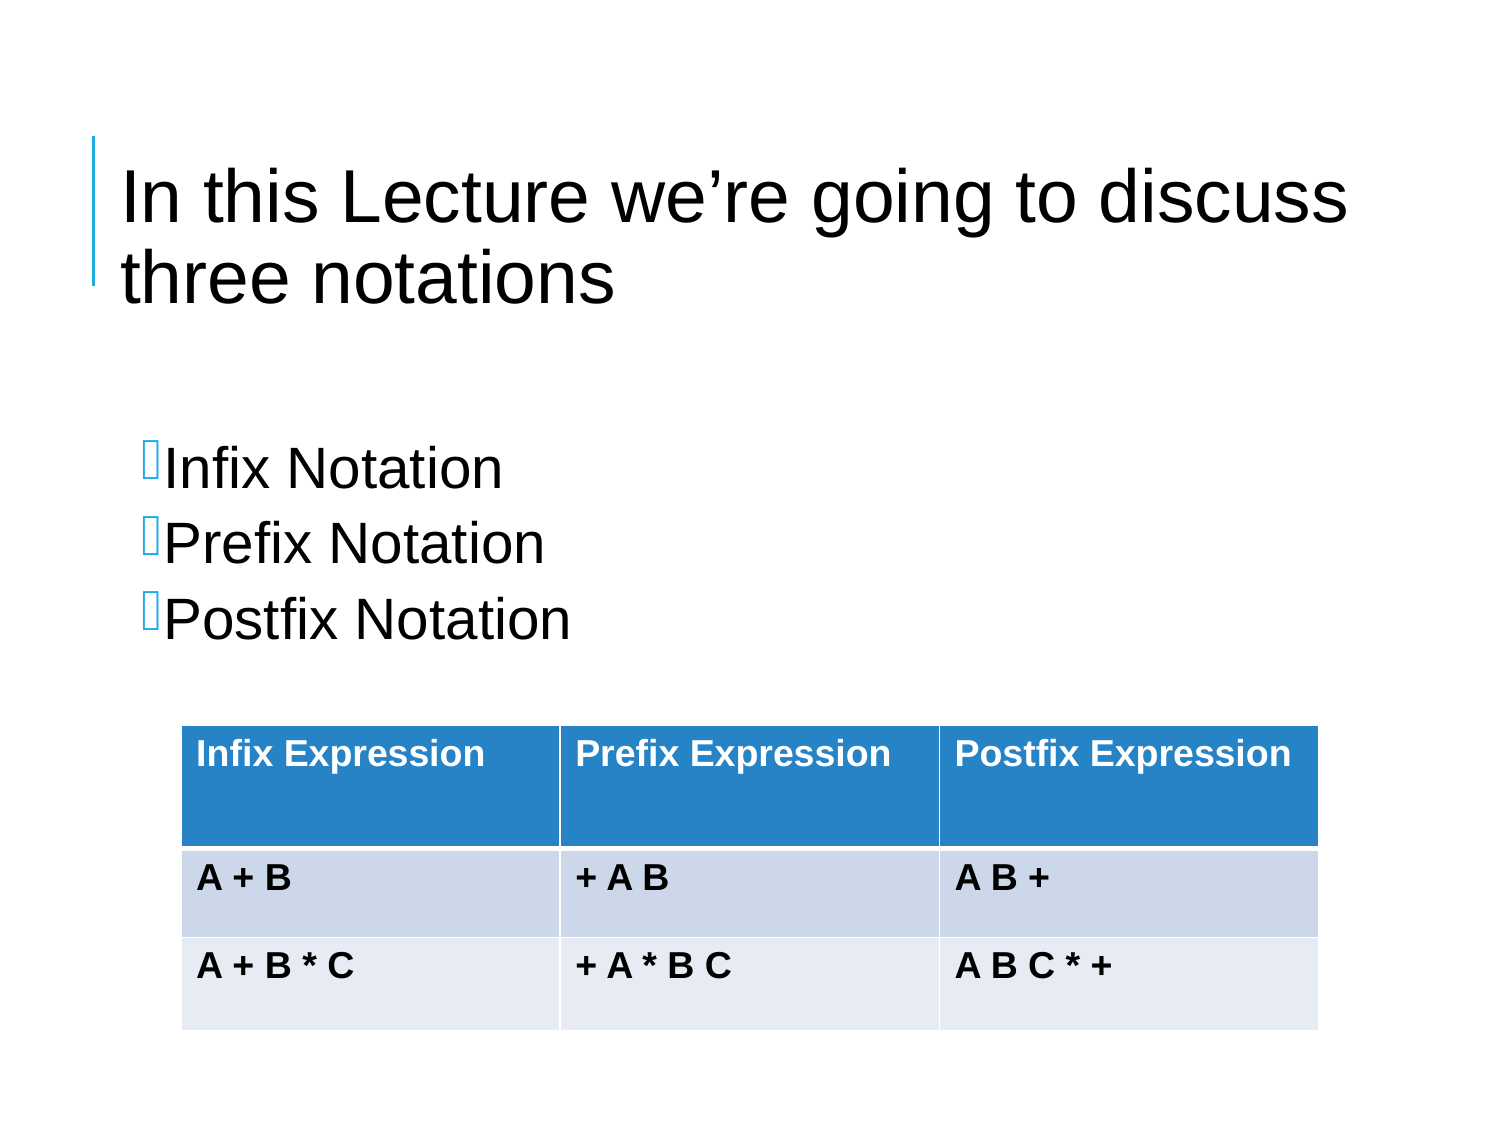

In this Lecture we’re going to discuss three notations

Infix Notation
Prefix Notation
Postfix Notation

| Infix Expression | Prefix Expression | Postfix Expression |
| --- | --- | --- |
| A + B | + A B | A B + |
| A + B \* C | + A \* B C | A B C \* + |